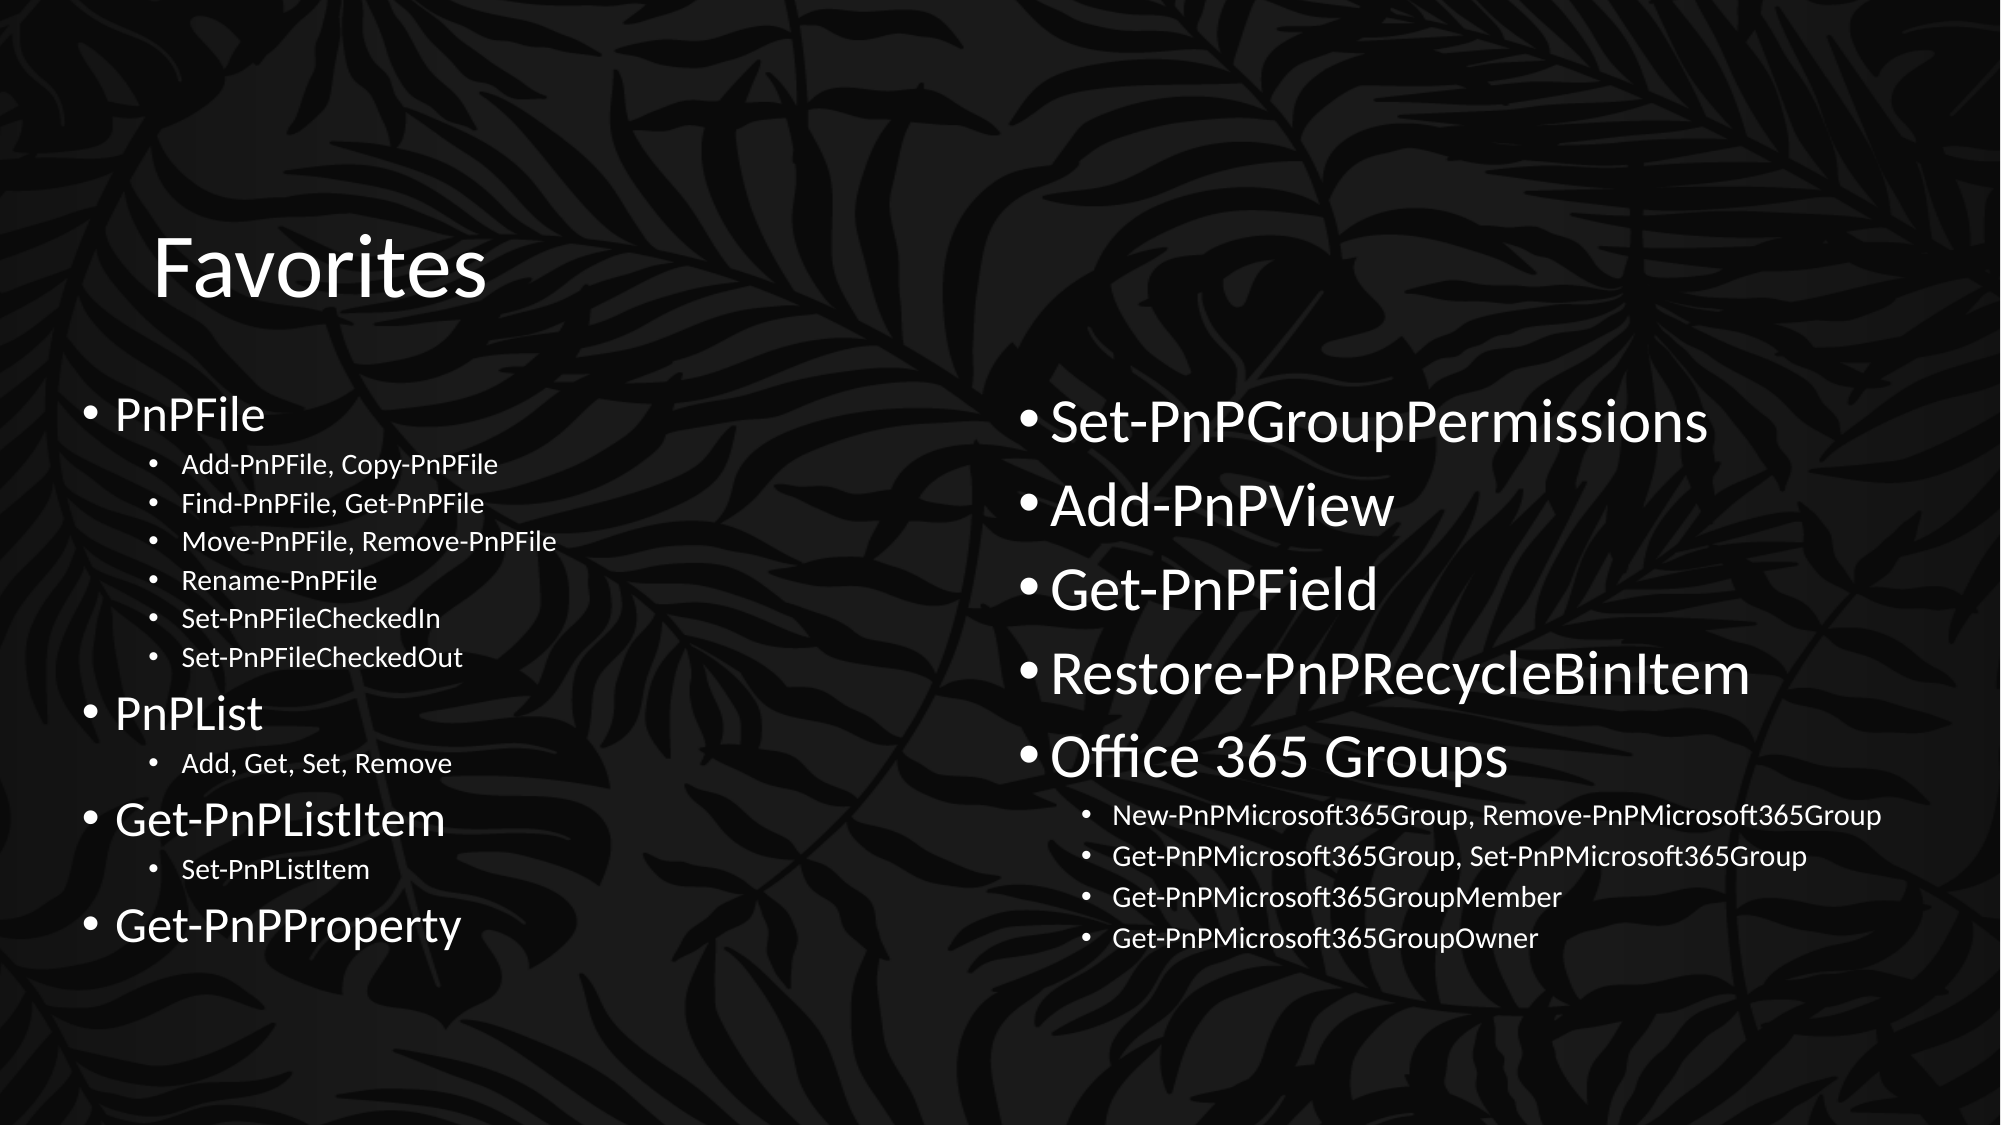

# Favorites
PnPFile
Add-PnPFile, Copy-PnPFile
Find-PnPFile, Get-PnPFile
Move-PnPFile, Remove-PnPFile
Rename-PnPFile
Set-PnPFileCheckedIn
Set-PnPFileCheckedOut
PnPList
Add, Get, Set, Remove
Get-PnPListItem
Set-PnPListItem
Get-PnPProperty

Set-PnPGroupPermissions
Add-PnPView
Get-PnPField
Restore-PnPRecycleBinItem
Office 365 Groups
New-PnPMicrosoft365Group, Remove-PnPMicrosoft365Group
Get-PnPMicrosoft365Group, Set-PnPMicrosoft365Group
Get-PnPMicrosoft365GroupMember
Get-PnPMicrosoft365GroupOwner